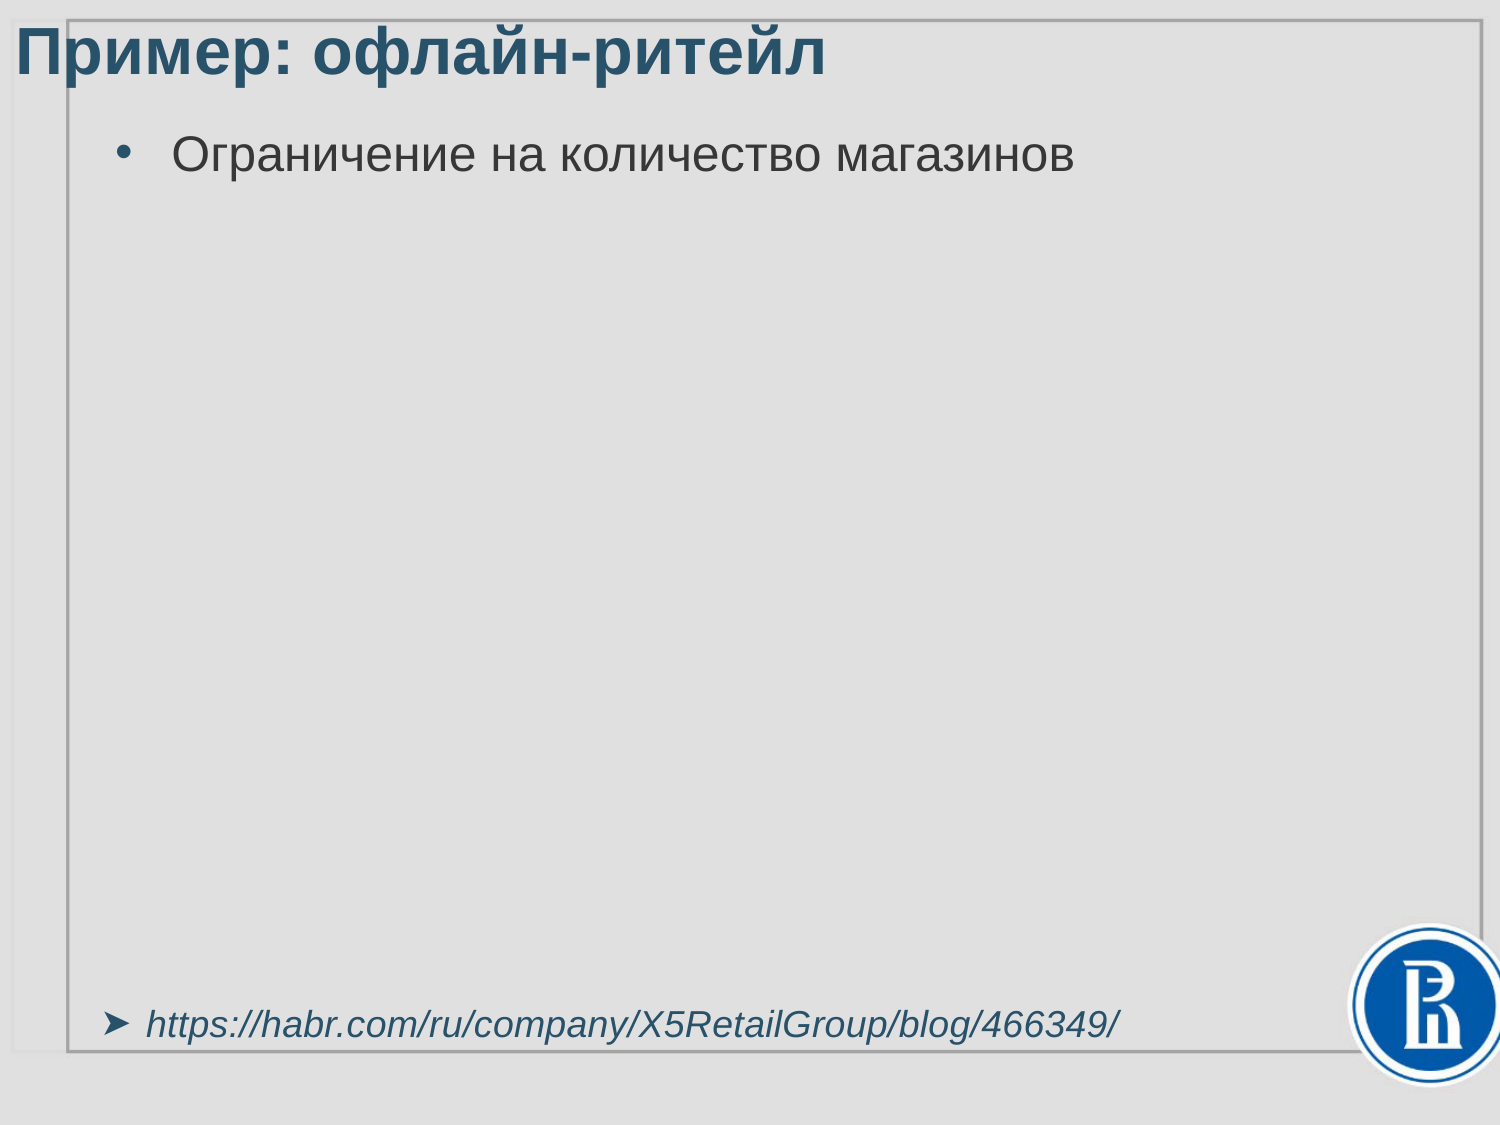

# Пример: офлайн-ритейл
Ограничение на количество магазинов
https://habr.com/ru/company/X5RetailGroup/blog/466349/